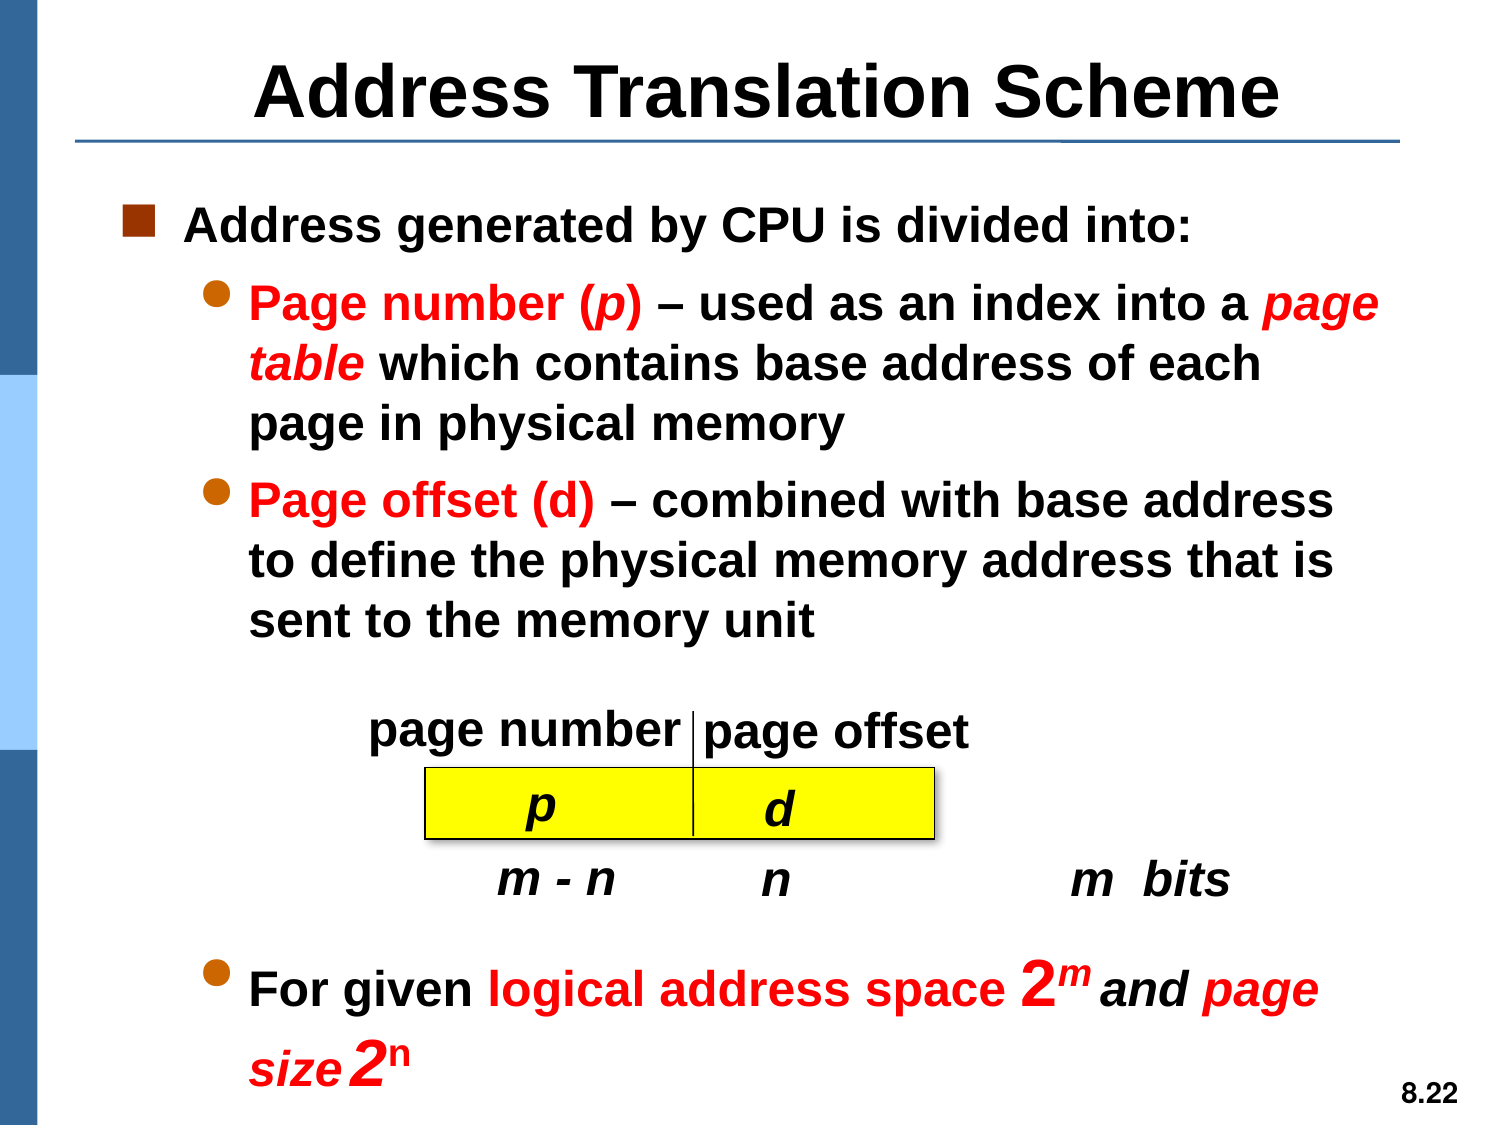

# Address Translation Scheme
Address generated by CPU is divided into:
Page number (p) – used as an index into a page table which contains base address of each page in physical memory
Page offset (d) – combined with base address to define the physical memory address that is sent to the memory unit

For given logical address space 2m and page size 2n
page number
page offset

p

d
m - n
n                    m  bits